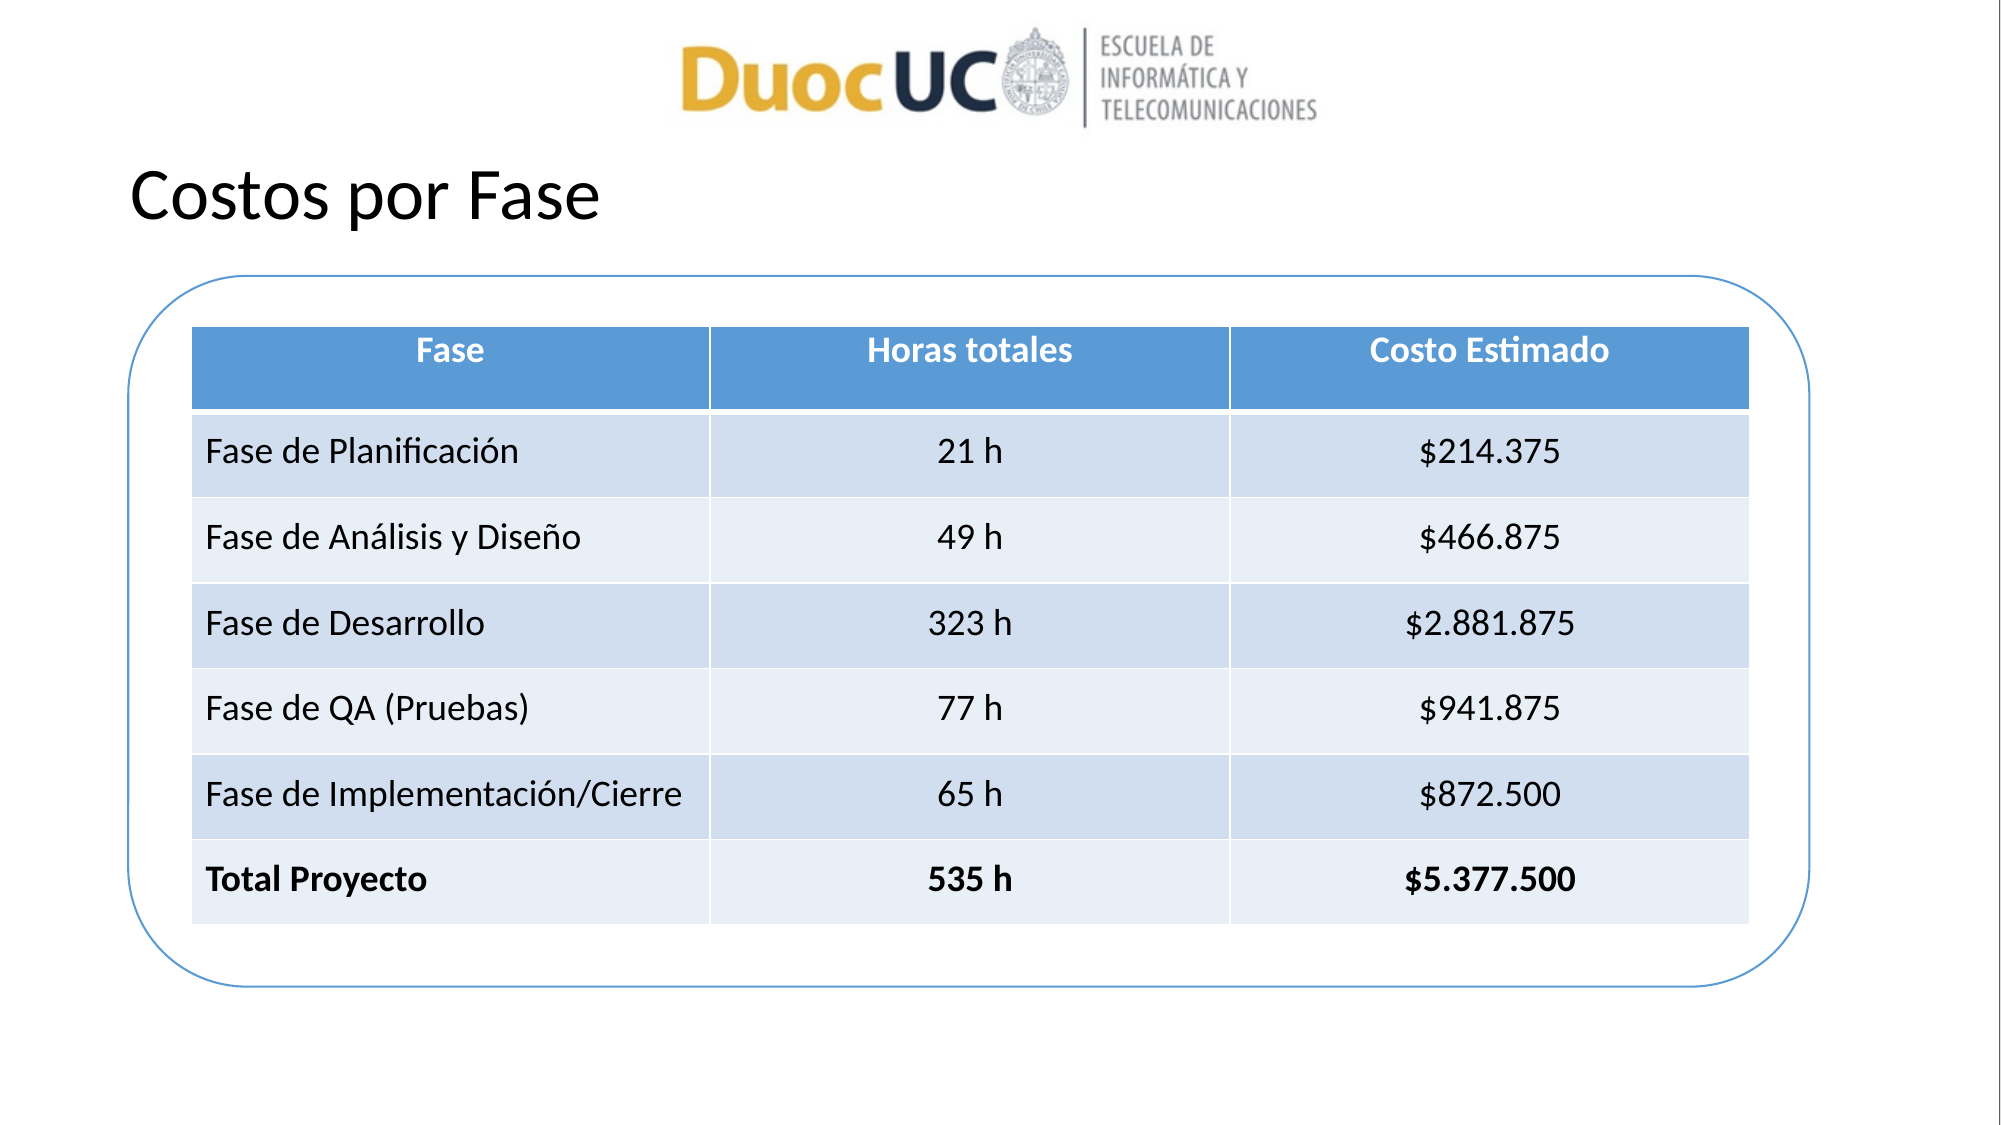

# Costos por Fase

| Fase | Horas totales | Costo Estimado |
| --- | --- | --- |
| Fase de Planificación | 21 h | $214.375 |
| Fase de Análisis y Diseño | 49 h | $466.875 |
| Fase de Desarrollo | 323 h | $2.881.875 |
| Fase de QA (Pruebas) | 77 h | $941.875 |
| Fase de Implementación/Cierre | 65 h | $872.500 |
| Total Proyecto | 535 h | $5.377.500 |